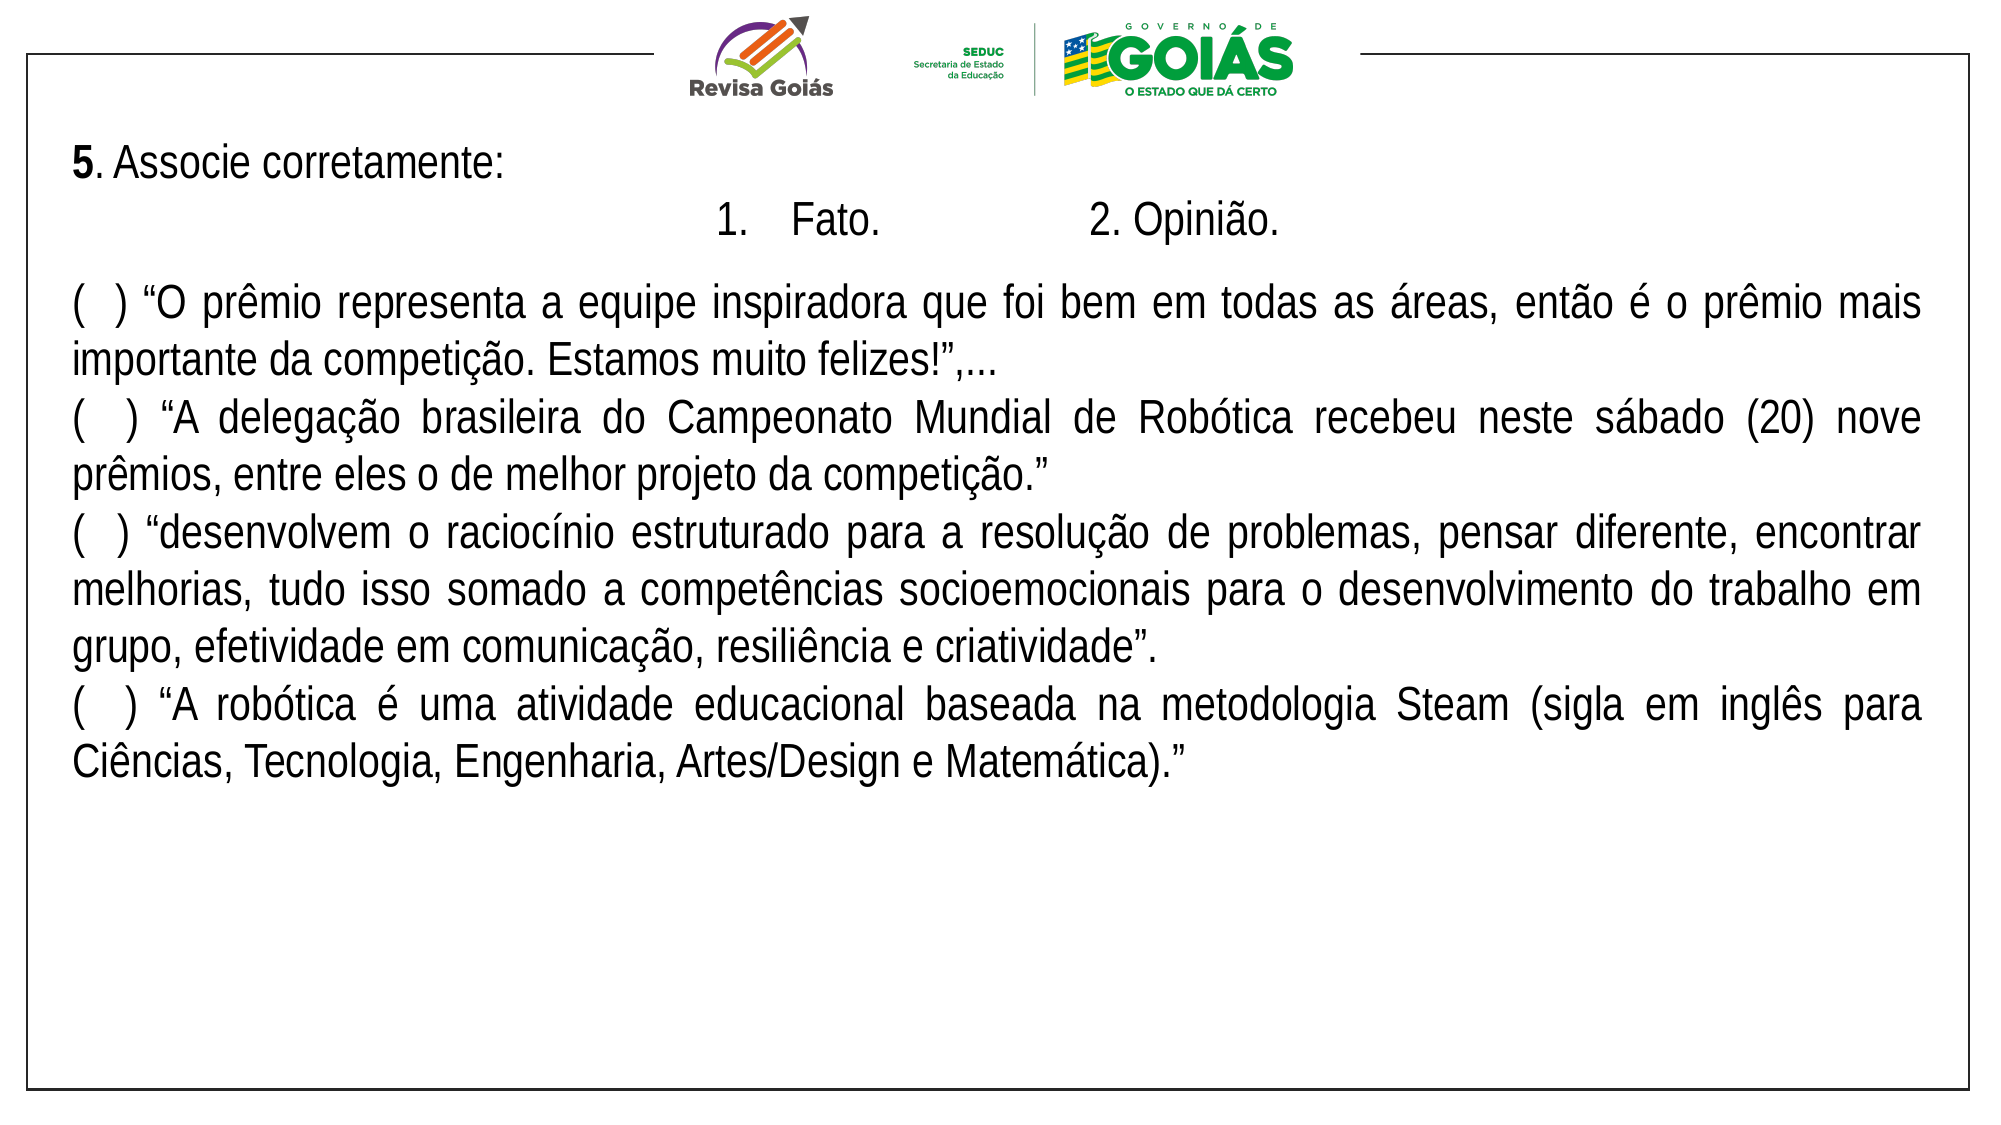

5. Associe corretamente:
Fato.                   2. Opinião.

(  ) “O prêmio representa a equipe inspiradora que foi bem em todas as áreas, então é o prêmio mais importante da competição. Estamos muito felizes!”,...
(  ) “A delegação brasileira do Campeonato Mundial de Robótica recebeu neste sábado (20) nove prêmios, entre eles o de melhor projeto da competição.”
(  ) “desenvolvem o raciocínio estruturado para a resolução de problemas, pensar diferente, encontrar melhorias, tudo isso somado a competências socioemocionais para o desenvolvimento do trabalho em grupo, efetividade em comunicação, resiliência e criatividade”.
(  ) “A robótica é uma atividade educacional baseada na metodologia Steam (sigla em inglês para Ciências, Tecnologia, Engenharia, Artes/Design e Matemática).”